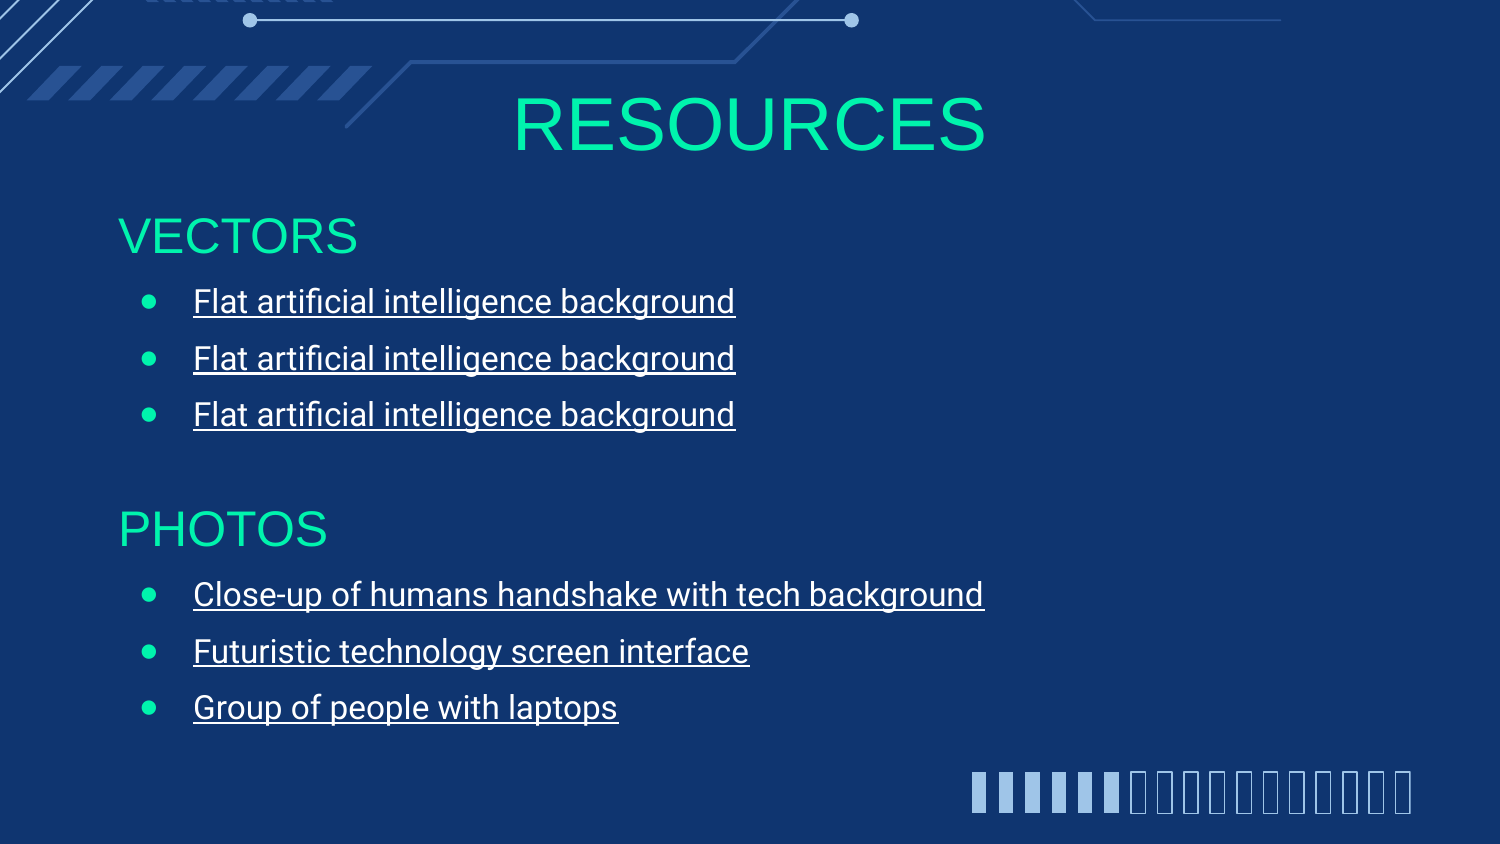

# RESOURCES
VECTORS
Flat artificial intelligence background
Flat artificial intelligence background
Flat artificial intelligence background

PHOTOS
Close-up of humans handshake with tech background
Futuristic technology screen interface
Group of people with laptops